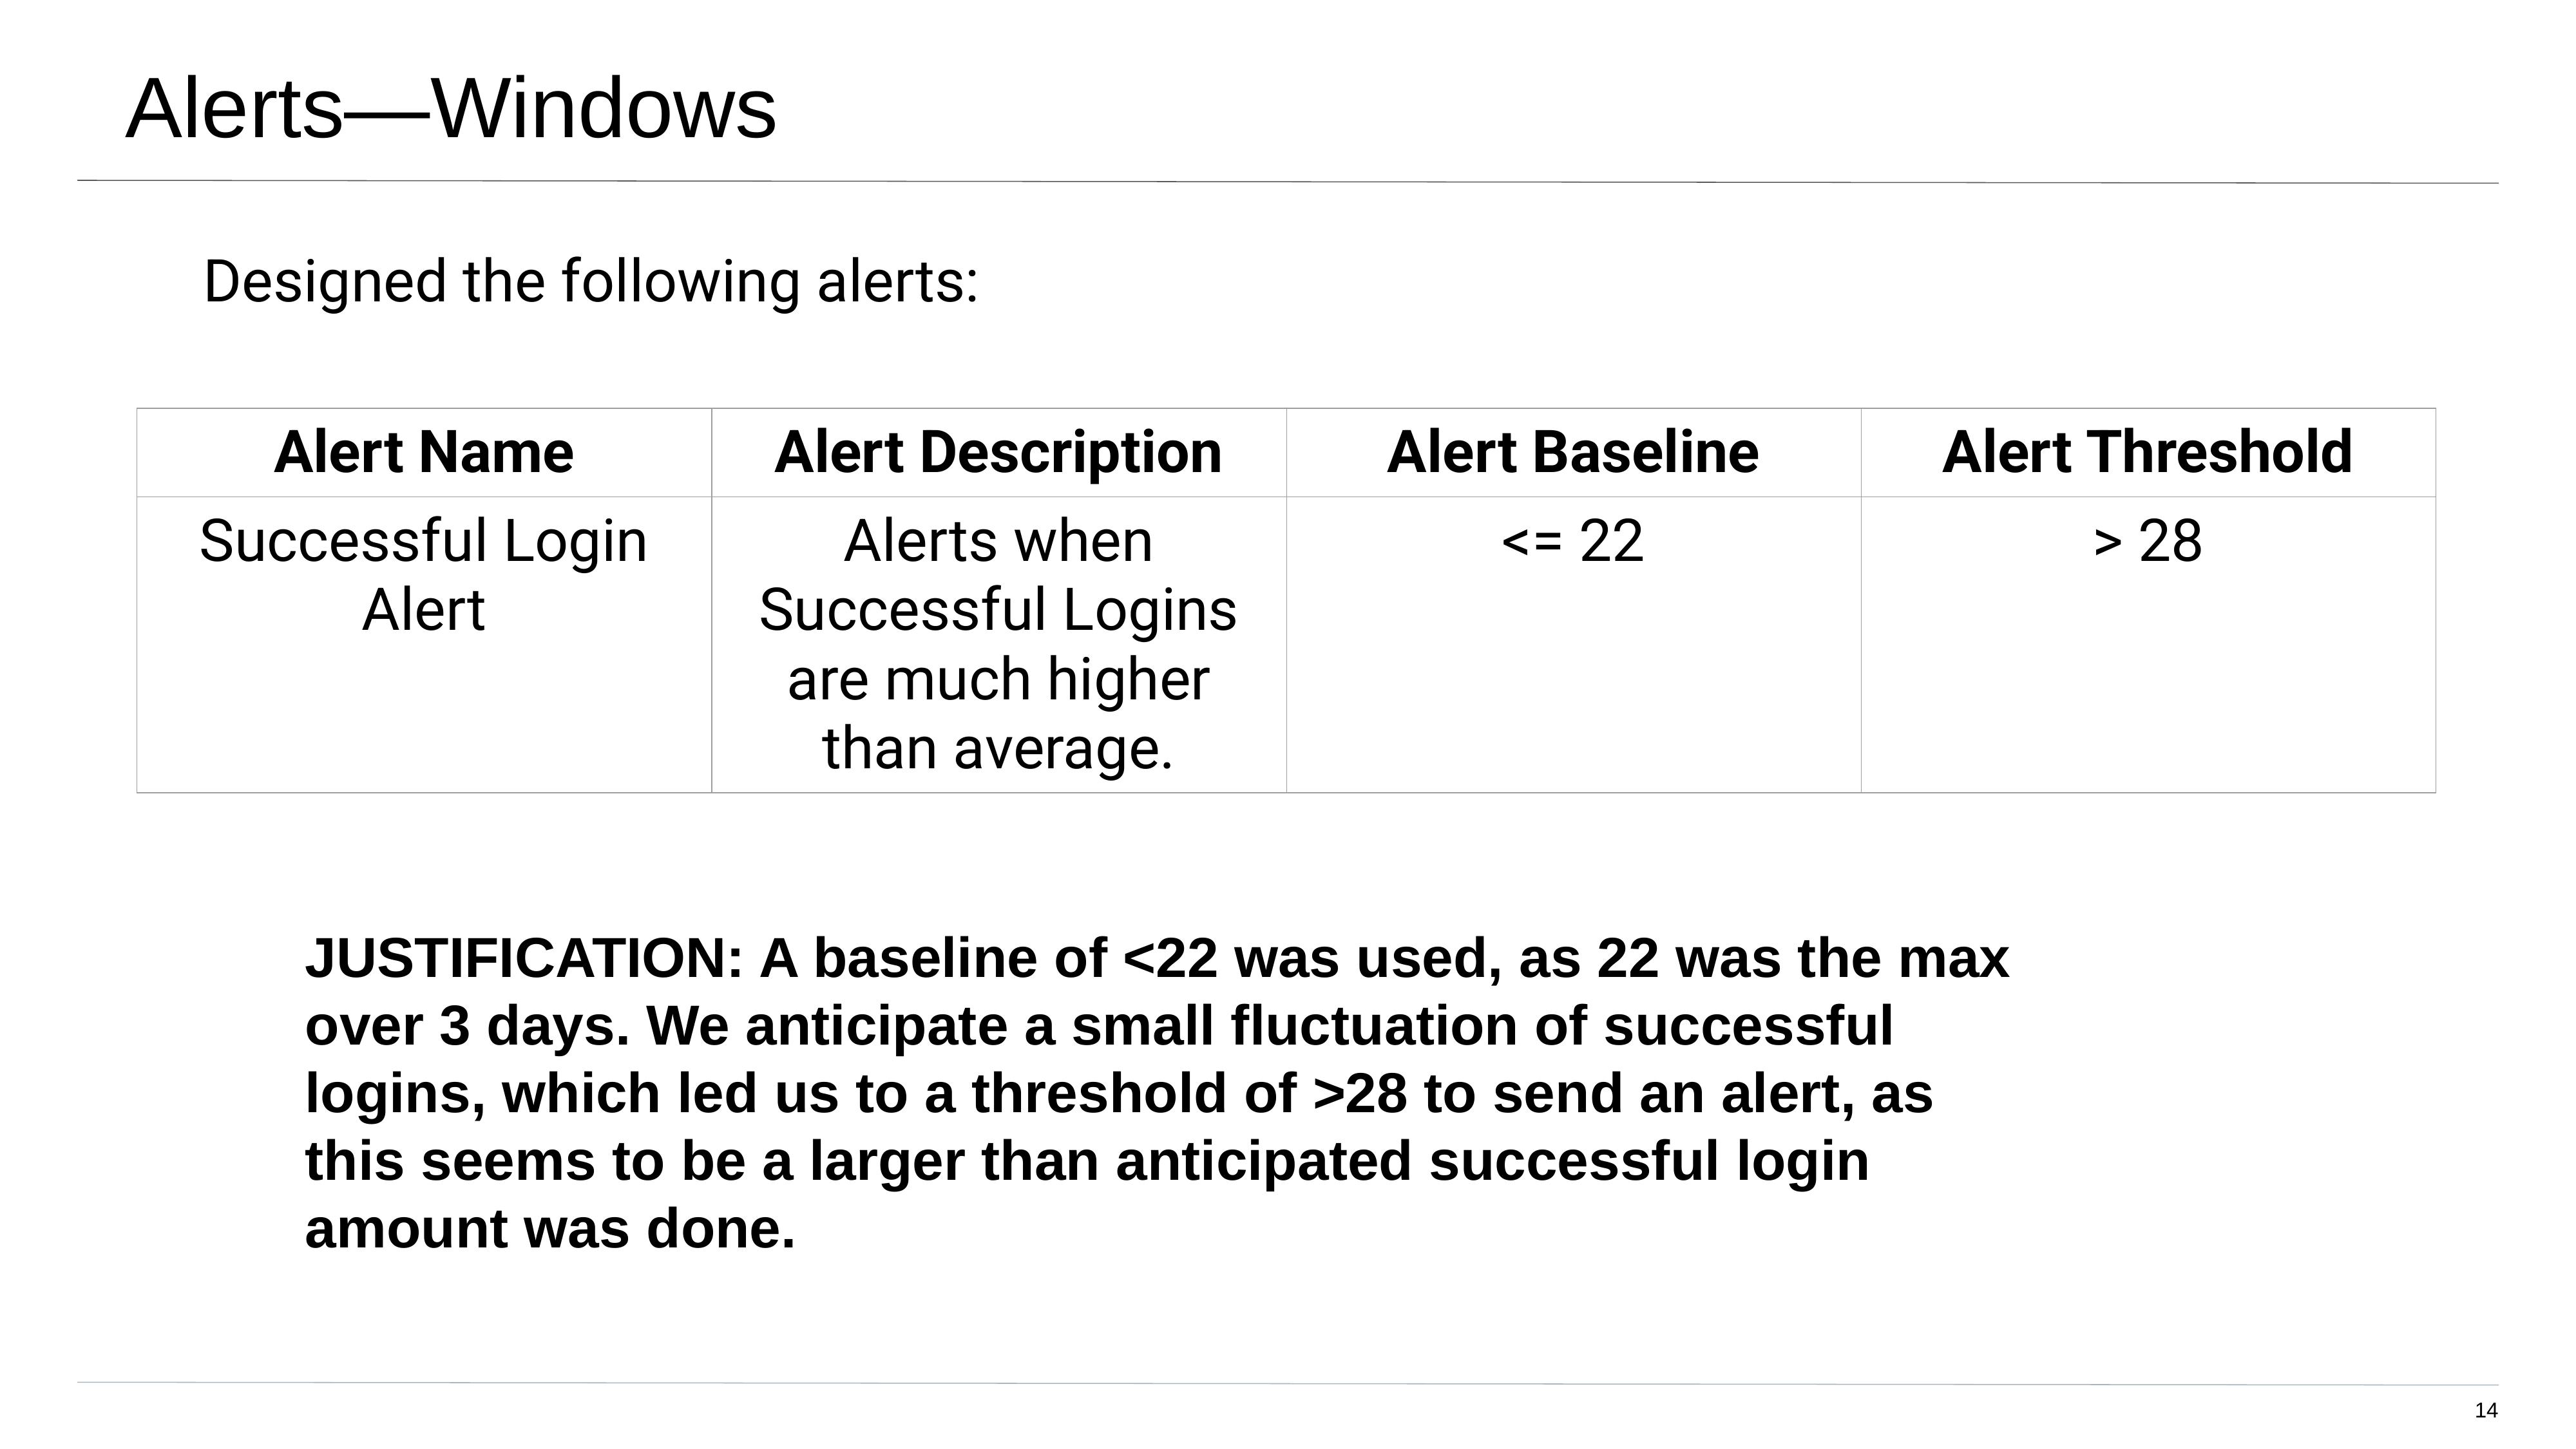

# Alerts—Windows
Designed the following alerts:

| Alert Name | Alert Description | Alert Baseline | Alert Threshold |
| --- | --- | --- | --- |
| Successful Login Alert | Alerts when Successful Logins are much higher than average. | <= 22 | > 28 |
JUSTIFICATION: A baseline of <22 was used, as 22 was the max over 3 days. We anticipate a small fluctuation of successful logins, which led us to a threshold of >28 to send an alert, as this seems to be a larger than anticipated successful login amount was done.
14